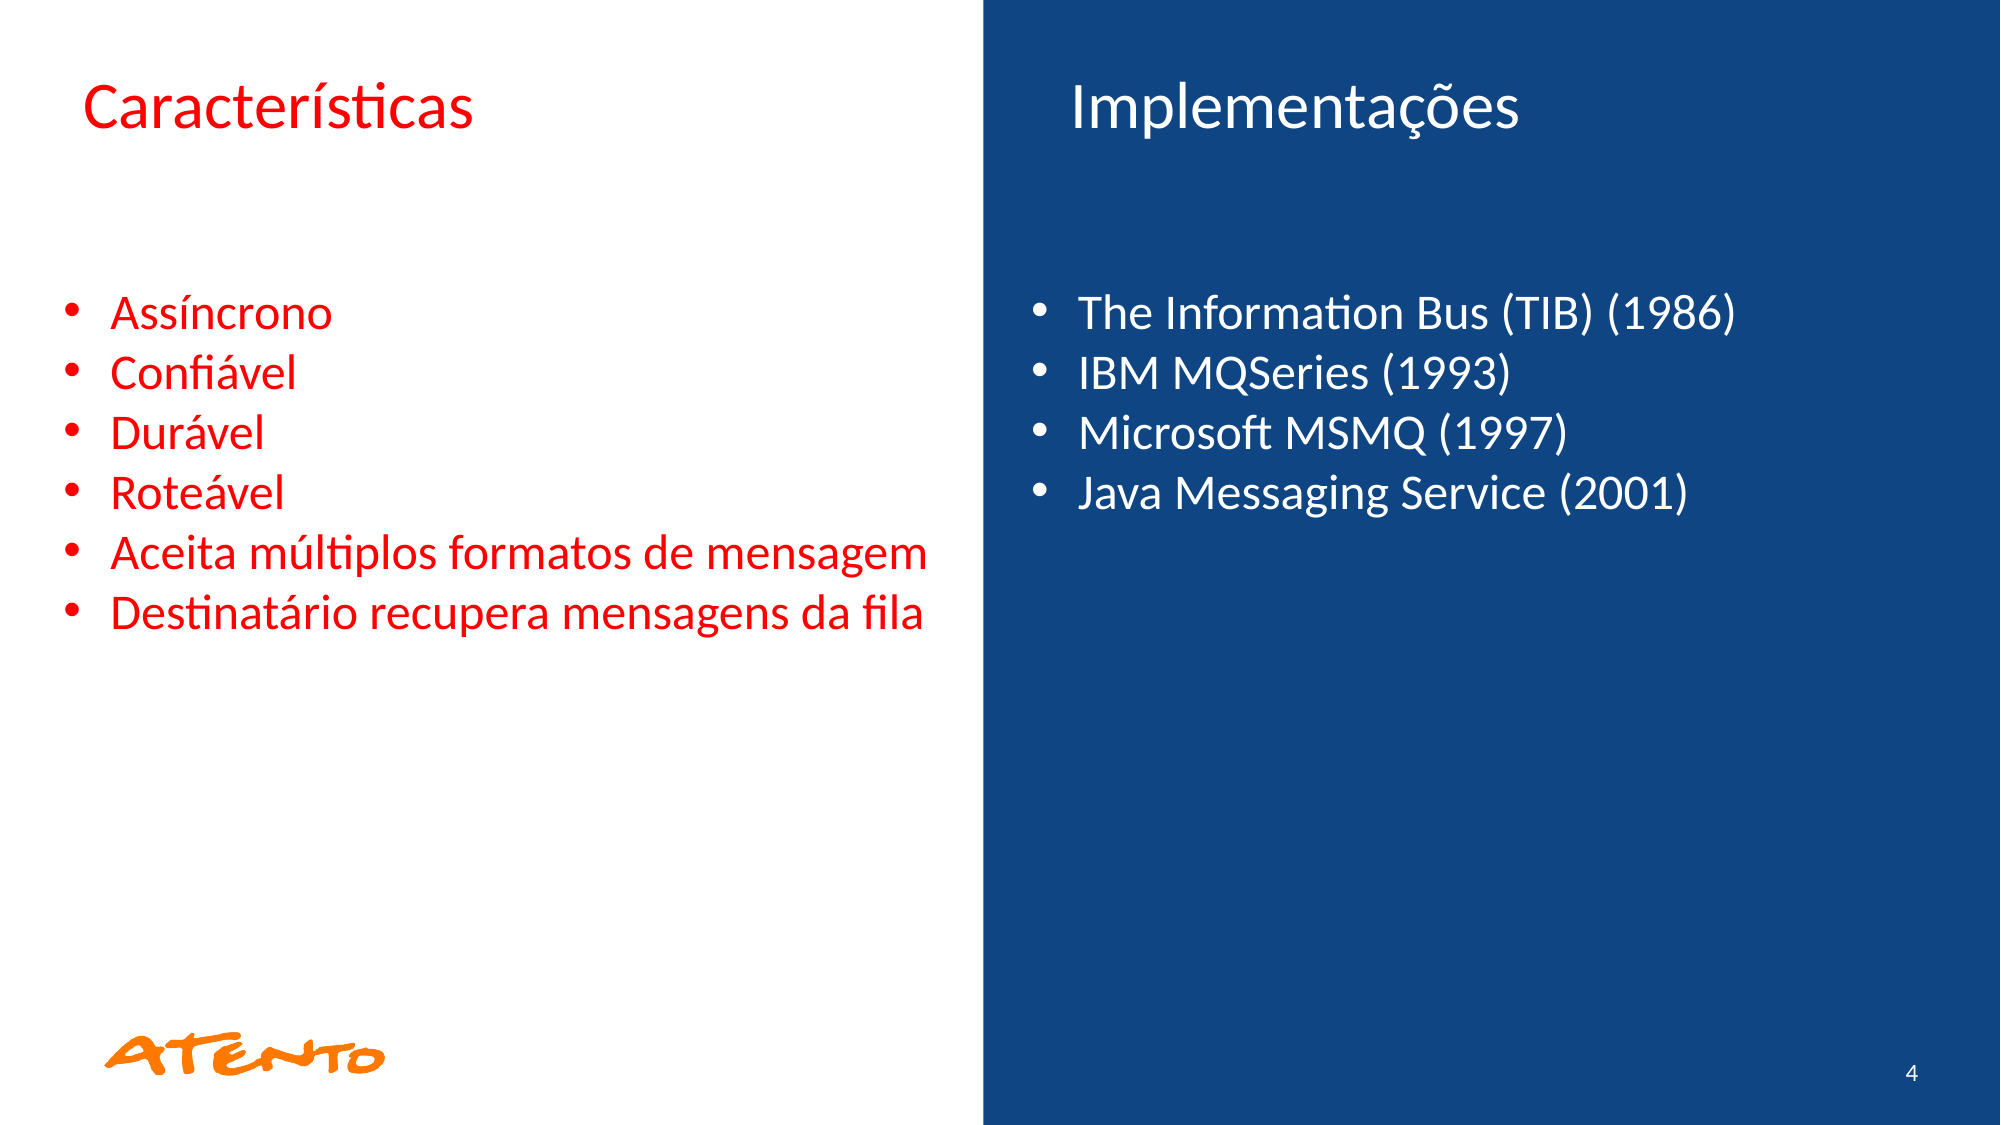

Implementações
Características
Assíncrono
Confiável
Durável
Roteável
Aceita múltiplos formatos de mensagem
Destinatário recupera mensagens da fila
The Information Bus (TIB) (1986)
IBM MQSeries (1993)
Microsoft MSMQ (1997)
Java Messaging Service (2001)